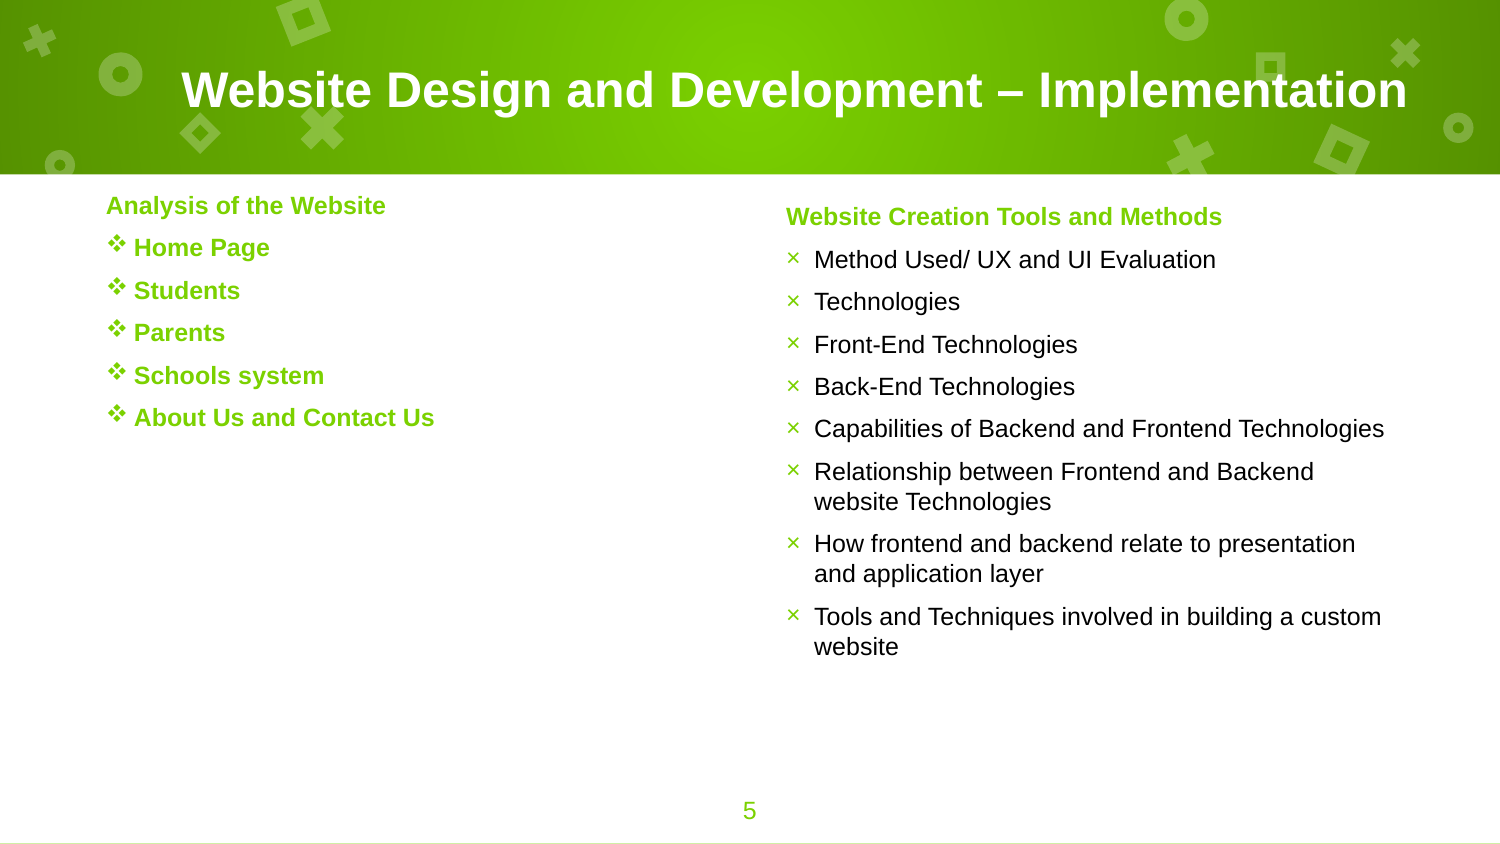

# Website Design and Development – Implementation
Analysis of the Website
Home Page
Students
Parents
Schools system
About Us and Contact Us
Website Creation Tools and Methods
Method Used/ UX and UI Evaluation
Technologies
Front-End Technologies
Back-End Technologies
Capabilities of Backend and Frontend Technologies
Relationship between Frontend and Backend website Technologies
How frontend and backend relate to presentation and application layer
Tools and Techniques involved in building a custom website
5